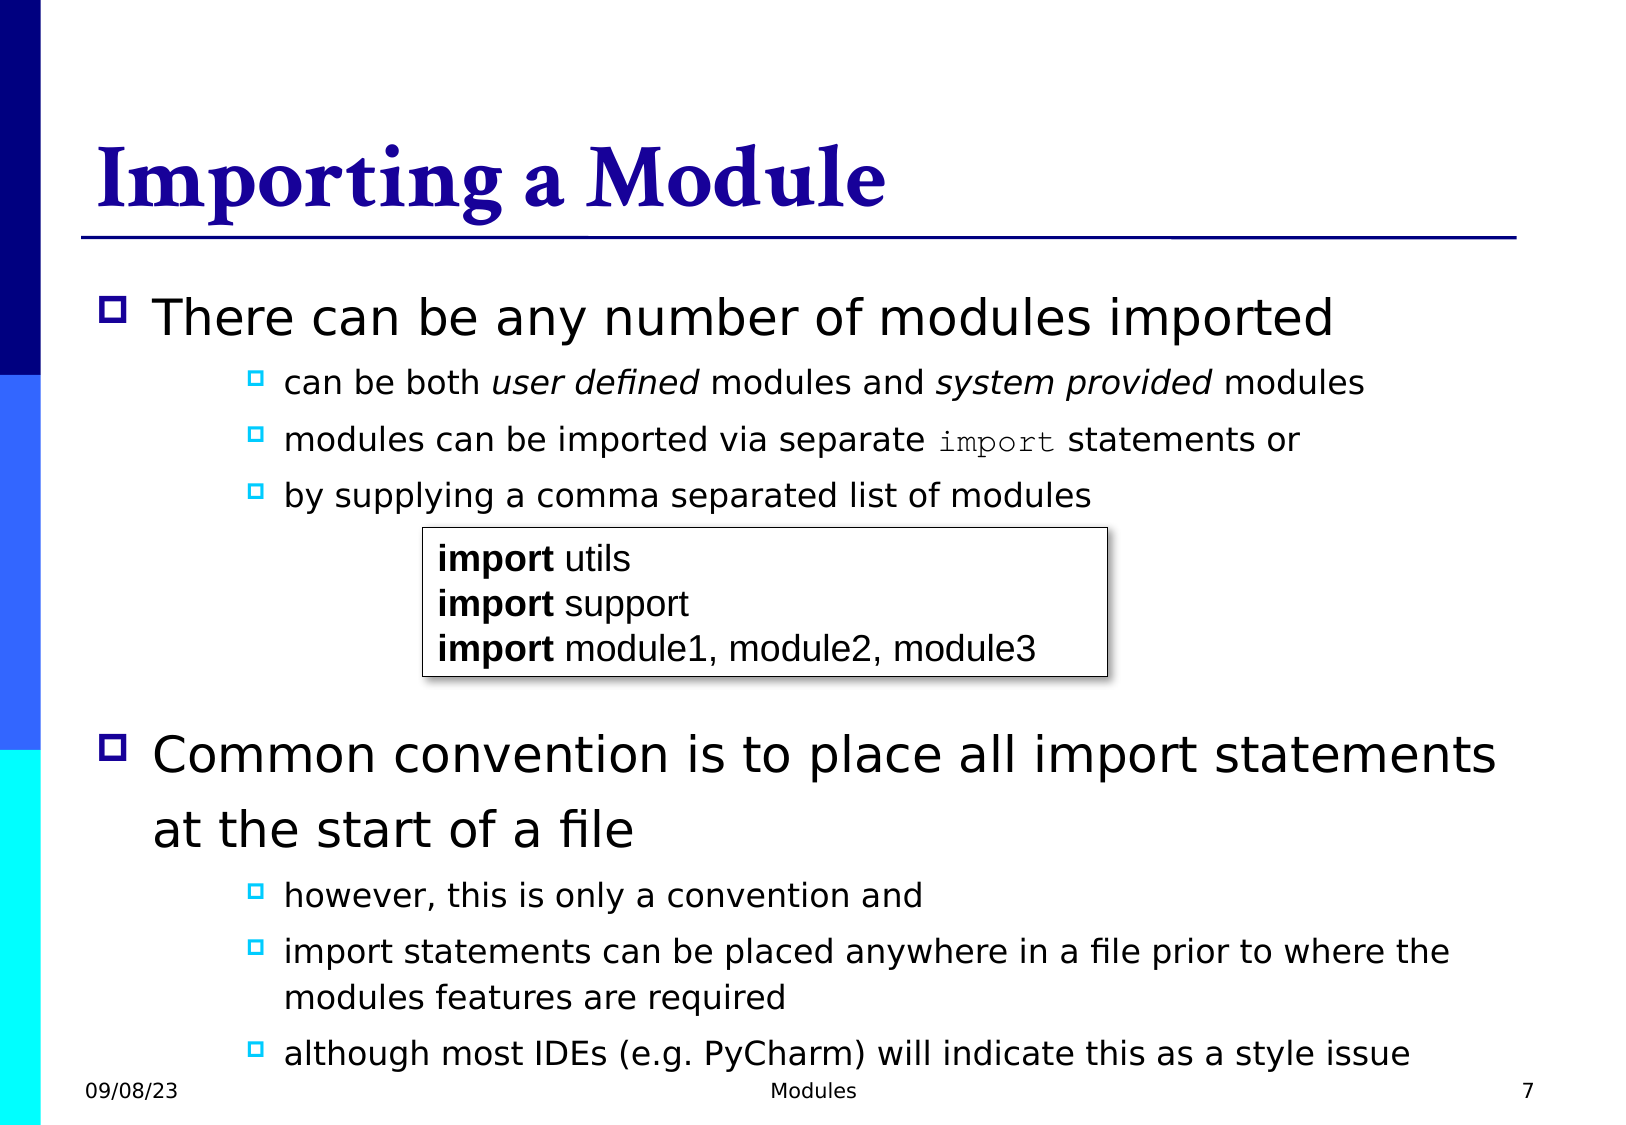

# Importing a Module
There can be any number of modules imported
can be both user defined modules and system provided modules
modules can be imported via separate import statements or
by supplying a comma separated list of modules

Common convention is to place all import statements at the start of a file
however, this is only a convention and
import statements can be placed anywhere in a file prior to where the modules features are required
although most IDEs (e.g. PyCharm) will indicate this as a style issue

import utils
import support
import module1, module2, module3
09/08/23
Modules
7